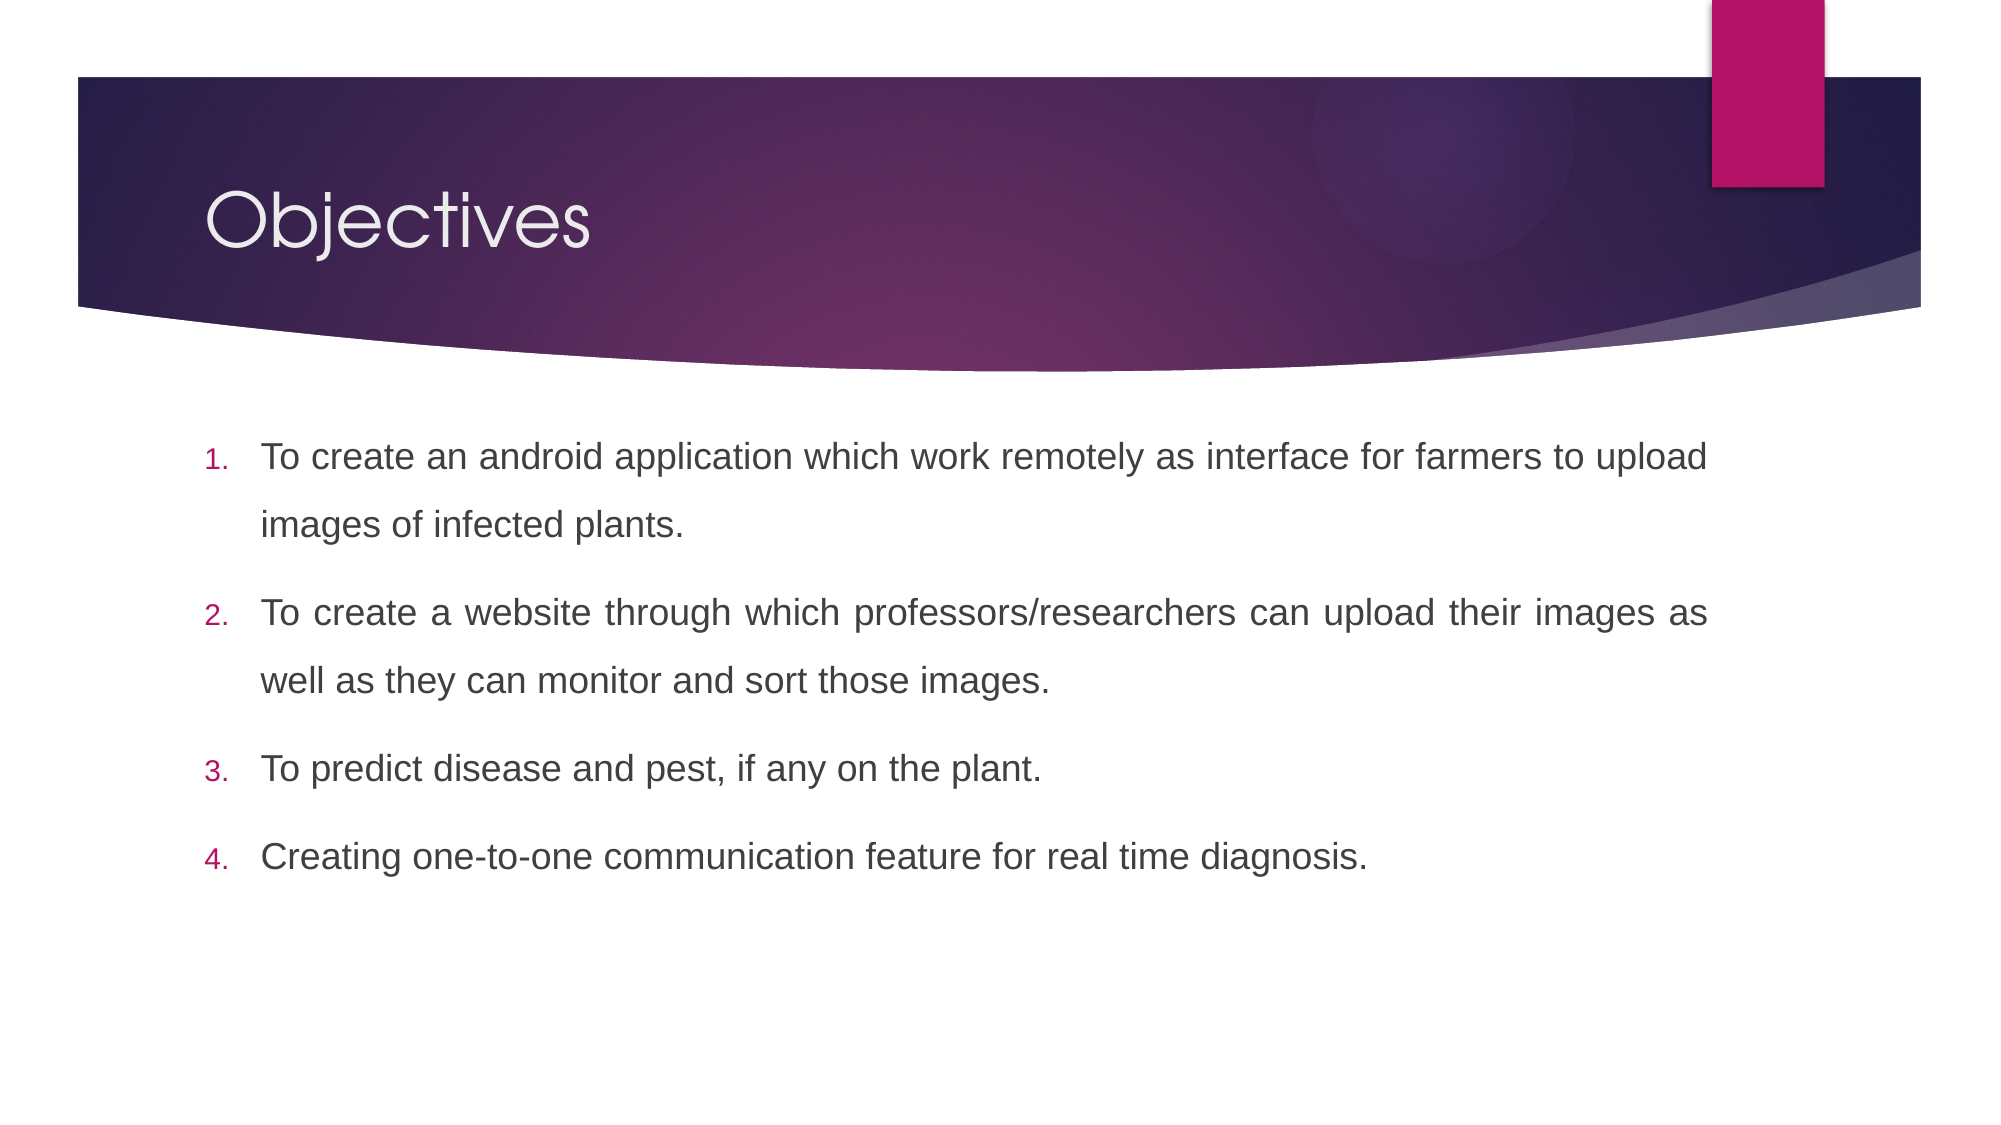

# Objectives
To create an android application which work remotely as interface for farmers to upload images of infected plants.
To create a website through which professors/researchers can upload their images as well as they can monitor and sort those images.
To predict disease and pest, if any on the plant.
Creating one-to-one communication feature for real time diagnosis.